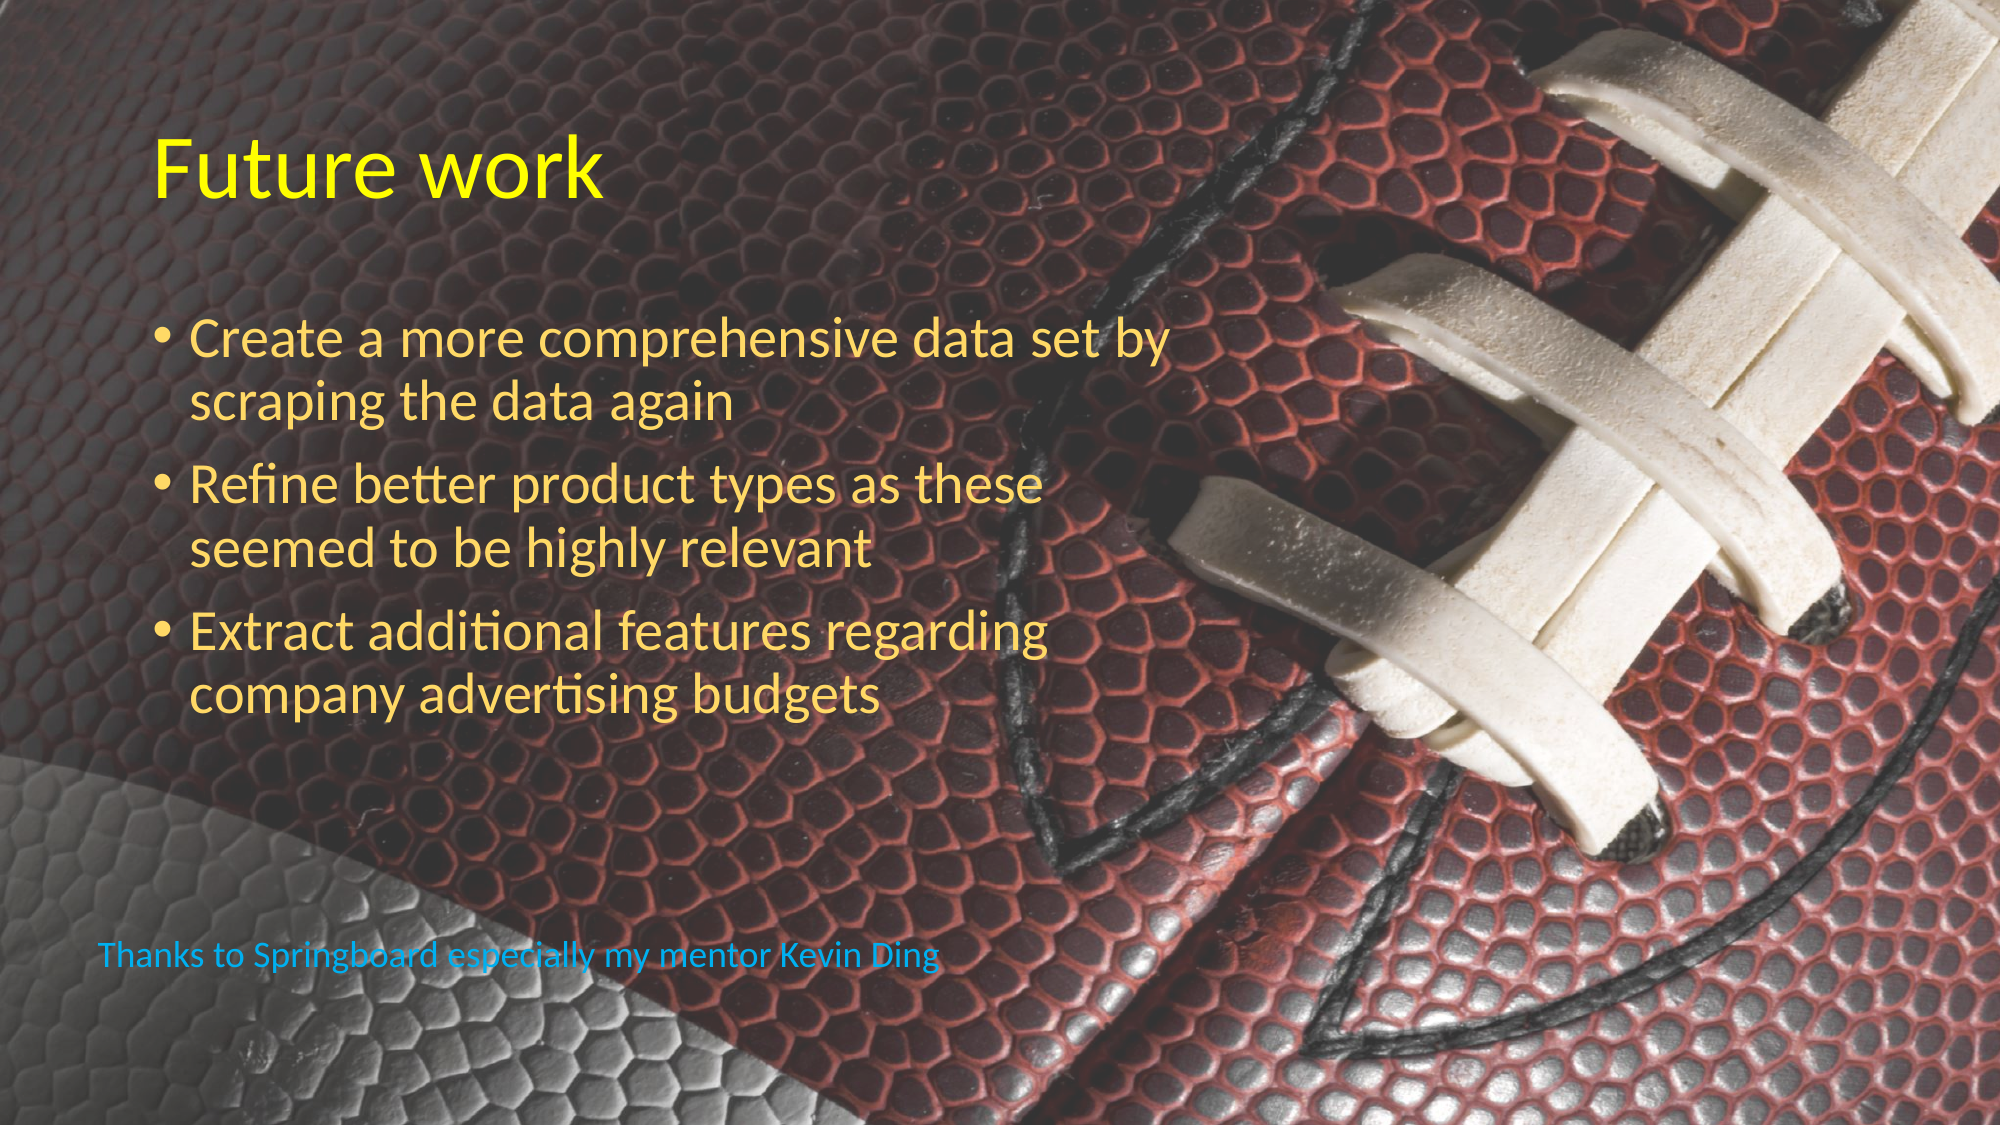

# Future work
Create a more comprehensive data set by scraping the data again
Refine better product types as these seemed to be highly relevant
Extract additional features regarding company advertising budgets

Thanks to Springboard especially my mentor Kevin Ding